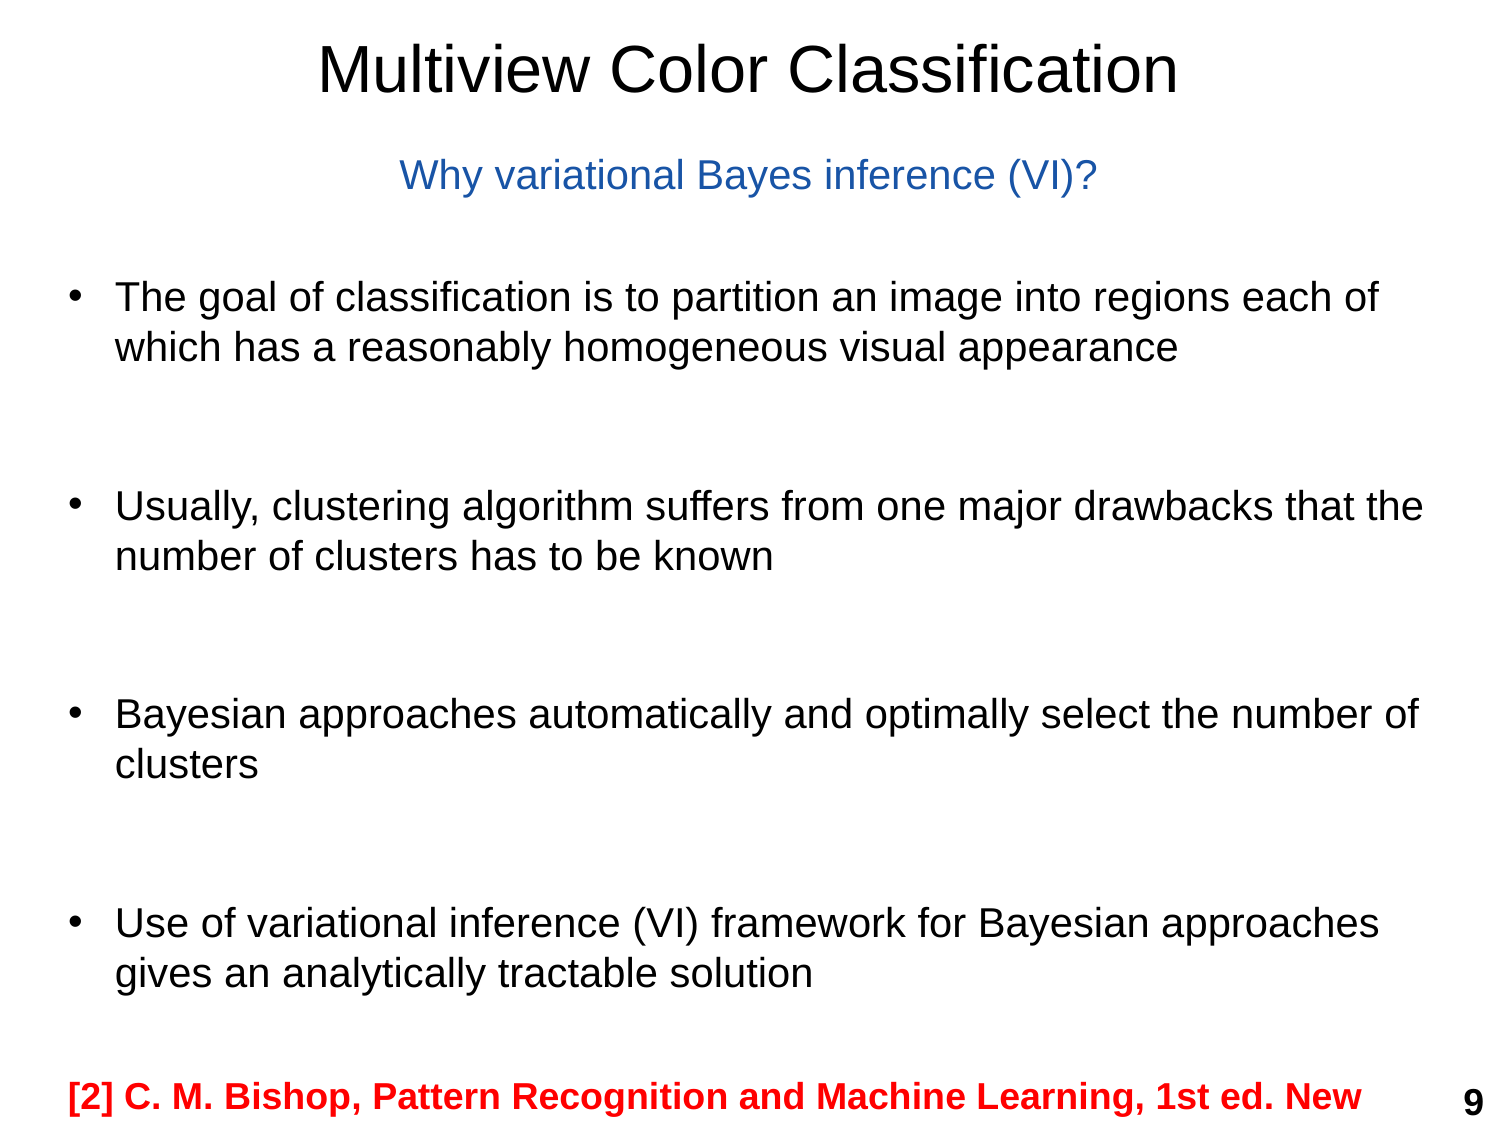

Multiview Color Classification
Why variational Bayes inference (VI)?
The goal of classification is to partition an image into regions each of which has a reasonably homogeneous visual appearance

Usually, clustering algorithm suffers from one major drawbacks that the number of clusters has to be known

Bayesian approaches automatically and optimally select the number of clusters

Use of variational inference (VI) framework for Bayesian approaches gives an analytically tractable solution

[2] C. M. Bishop, Pattern Recognition and Machine Learning, 1st ed. New York: Springer, 2006.
9